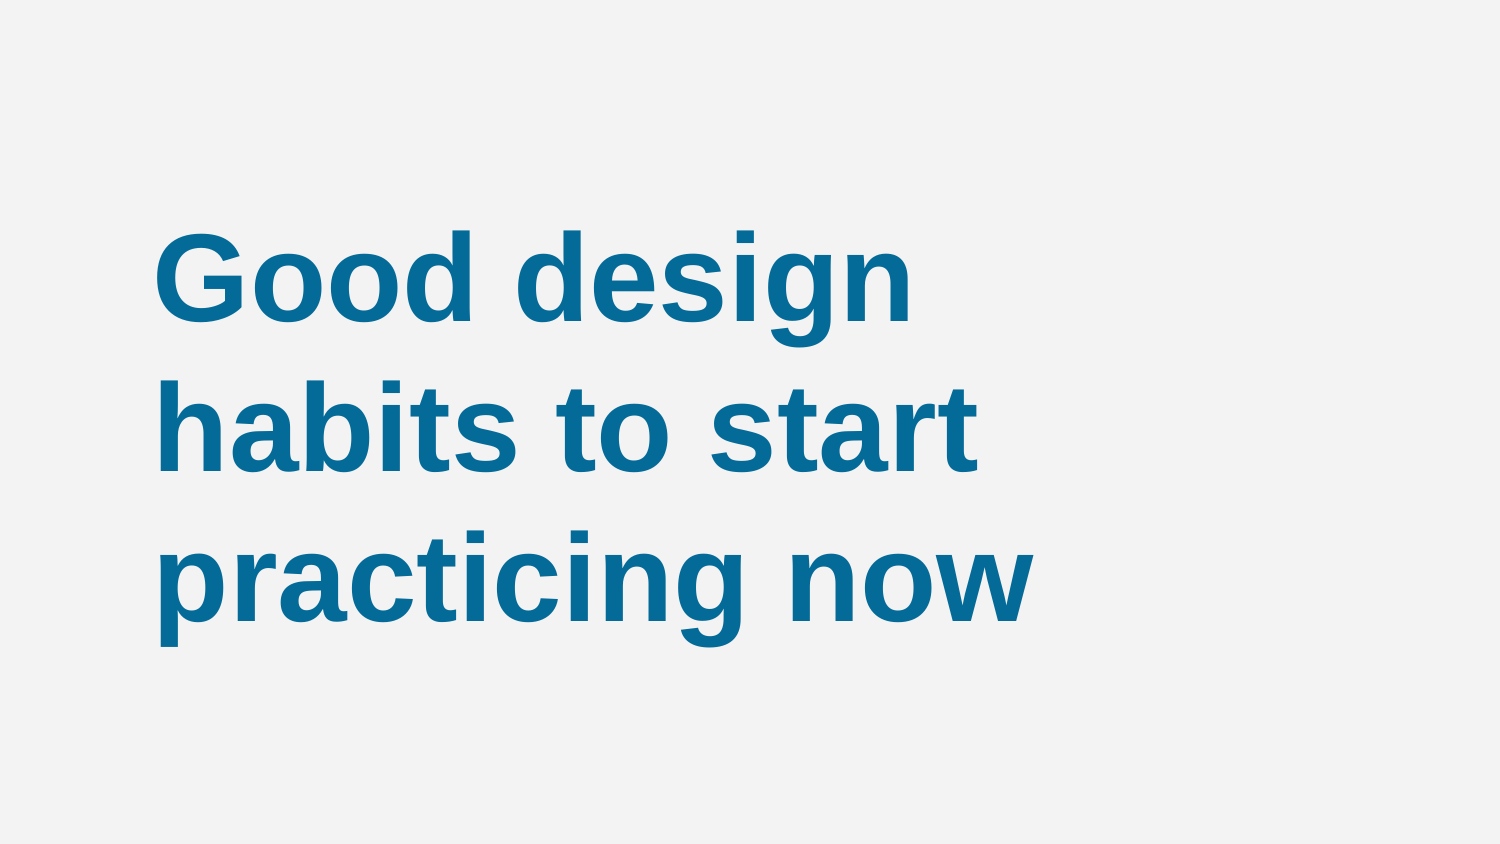

# Good design habits to start practicing now